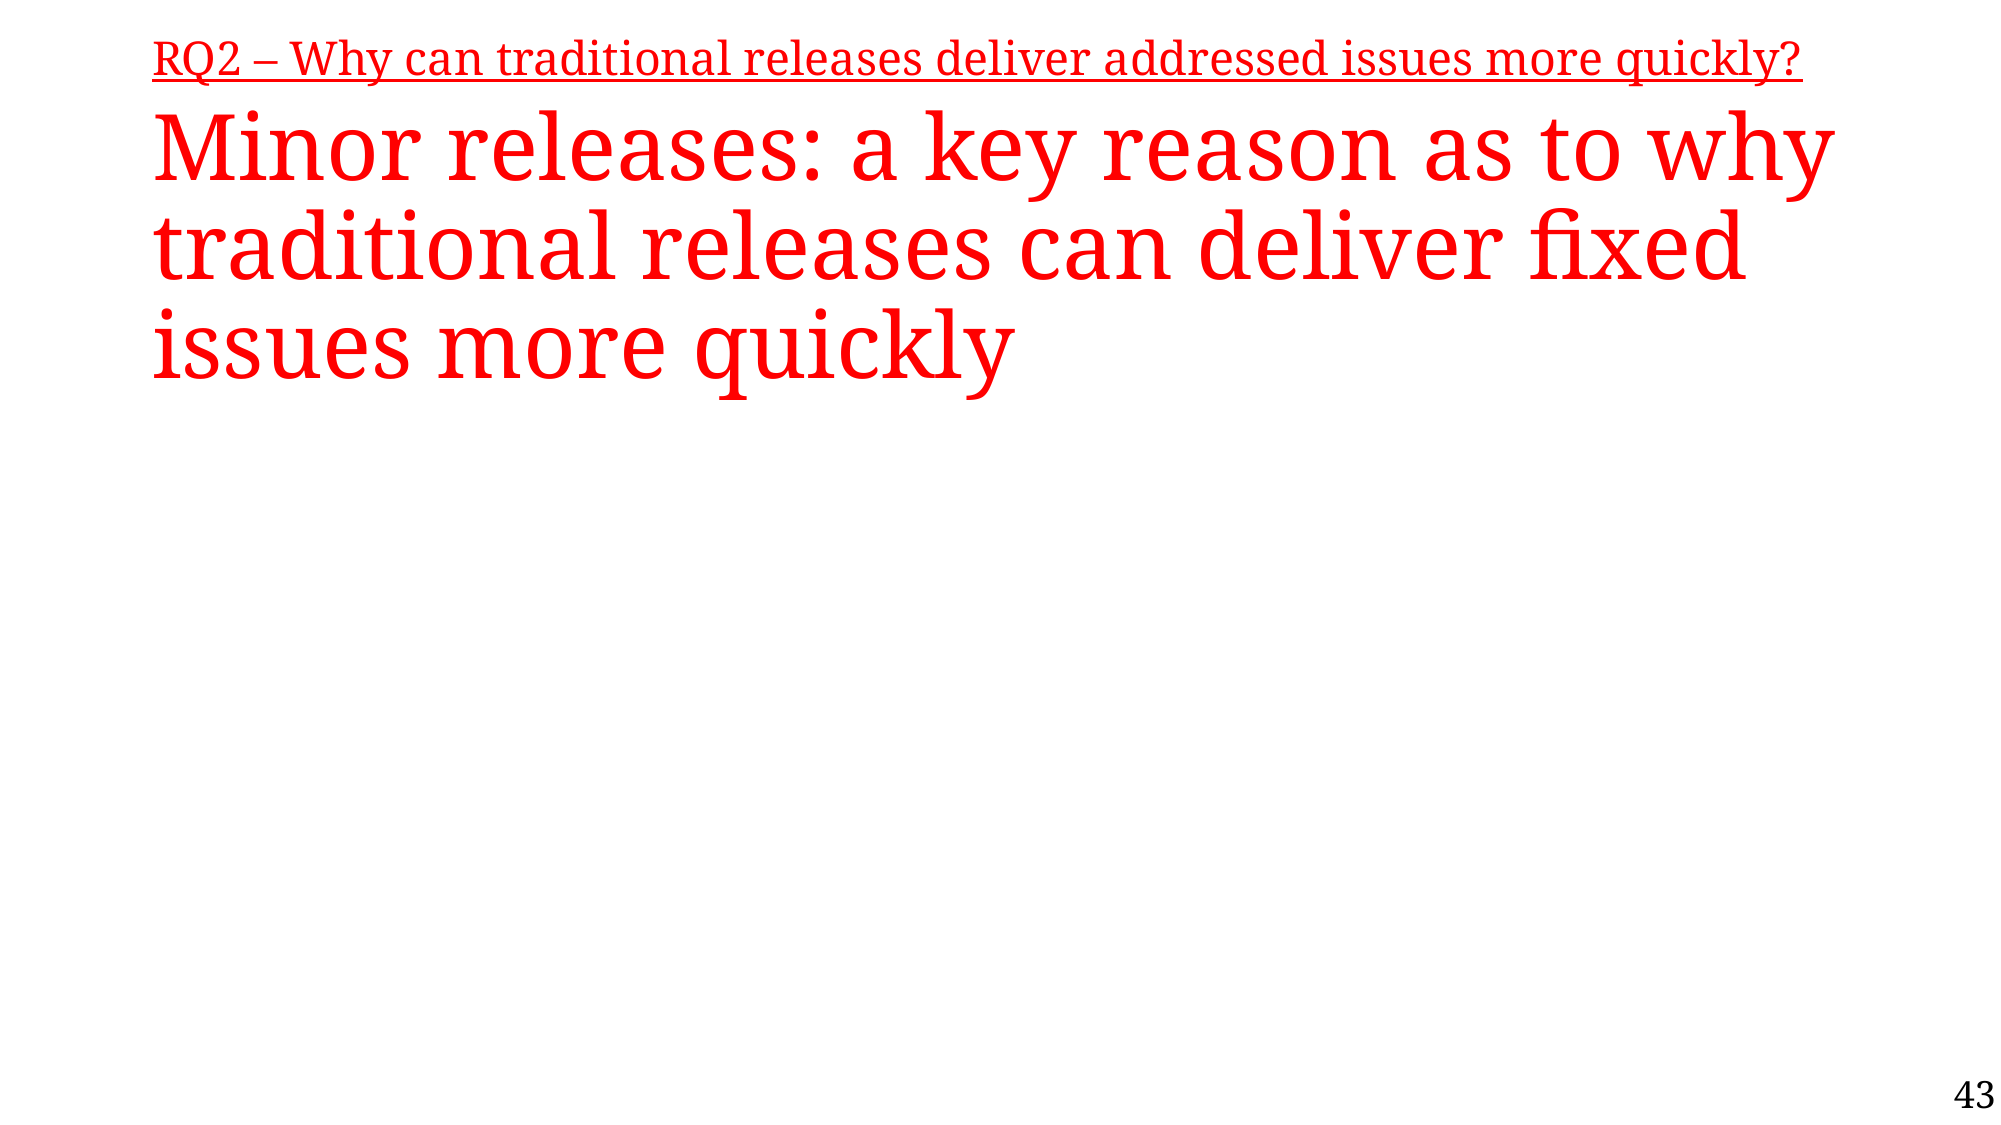

RQ2 – Why can traditional releases deliver addressed issues more quickly?
# Minor releases: a key reason as to why traditional releases can deliver fixed issues more quickly
43